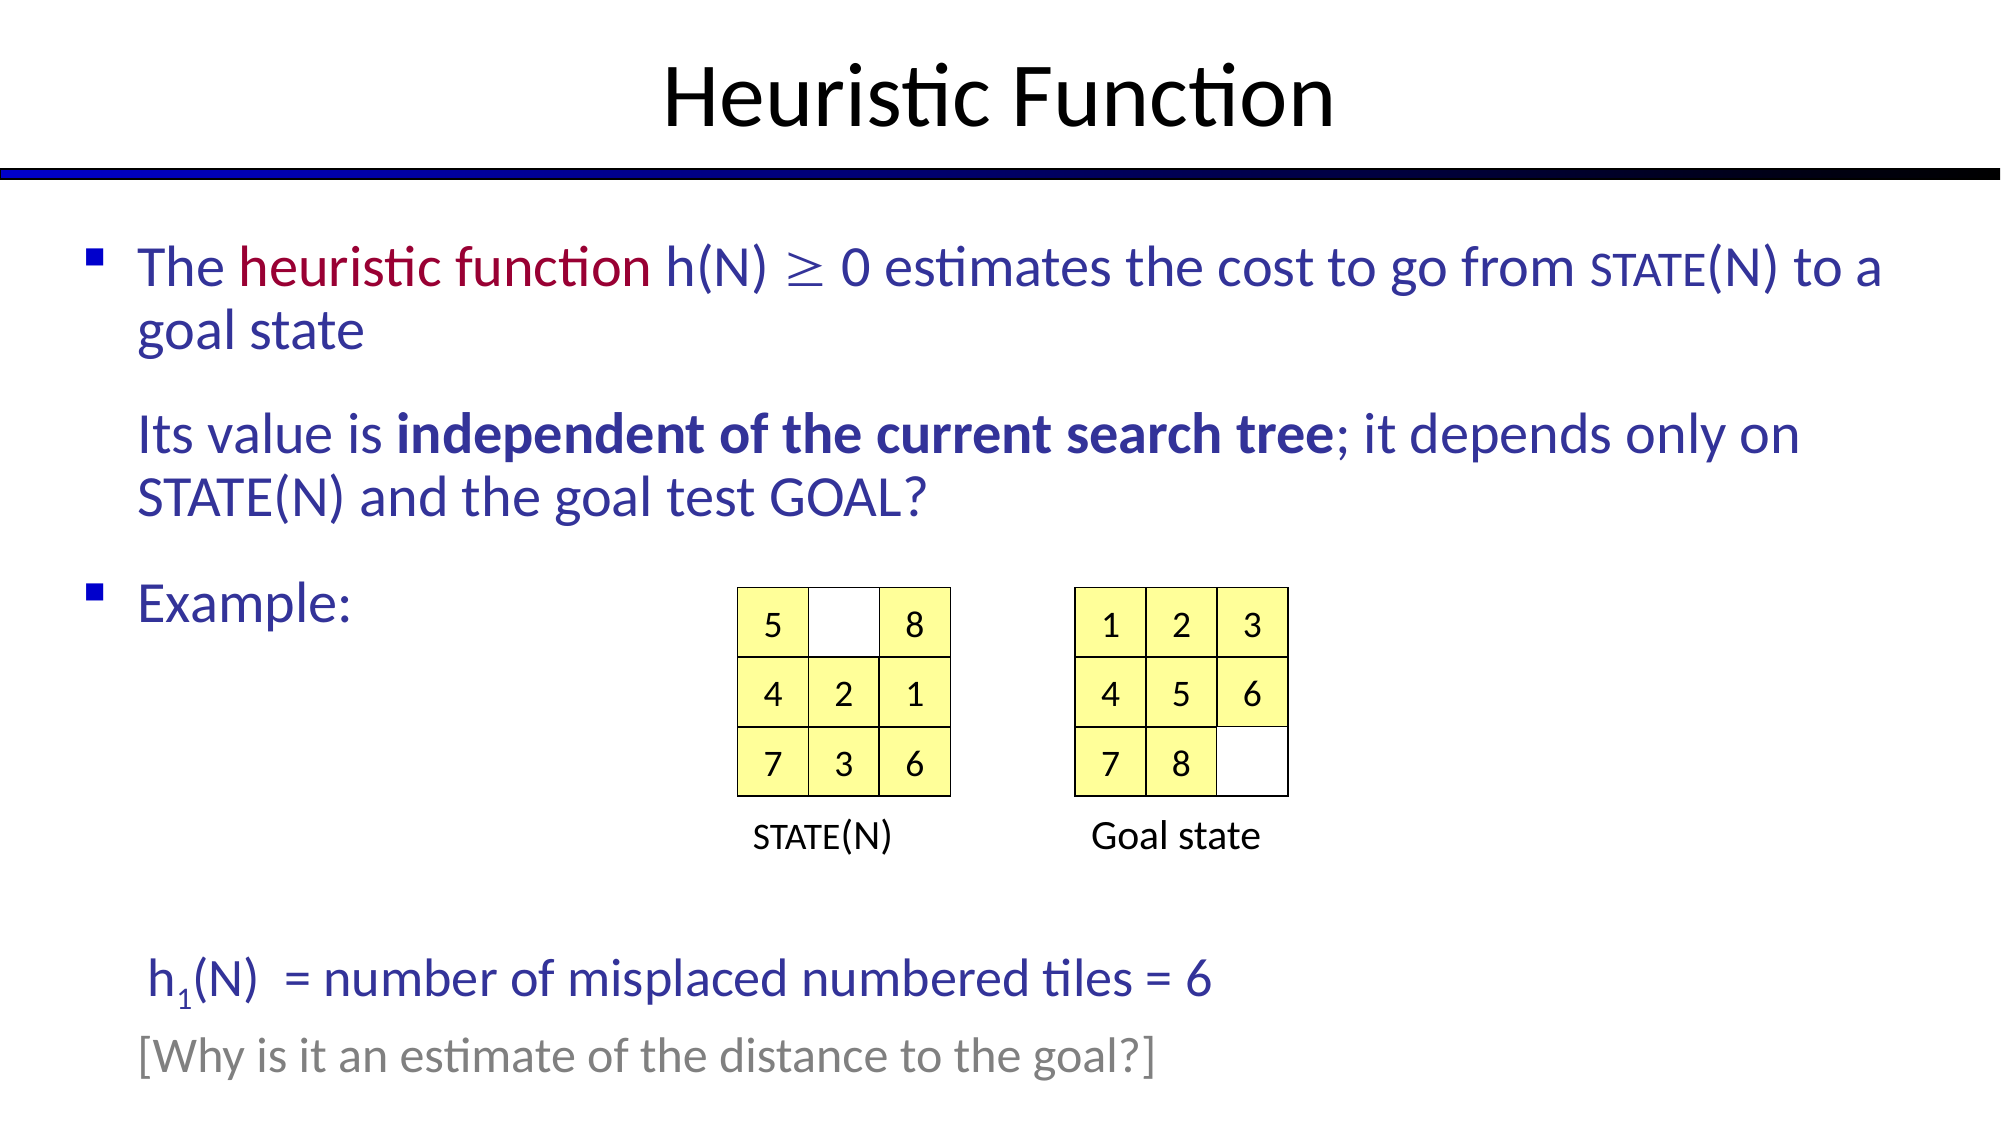

Heuristic Function
The heuristic function h(N) ≥ 0 estimates the cost to go from STATE(N) to a goal state
Its value is independent of the current search tree; it depends only on STATE(N) and the goal test GOAL?
Example:

     h1(N)  = number of misplaced numbered tiles = 6
	[Why is it an estimate of the distance to the goal?]

5
8
4
2
1
7
3
6
STATE(N)

1
2
3
4
5
6
7
8
Goal state